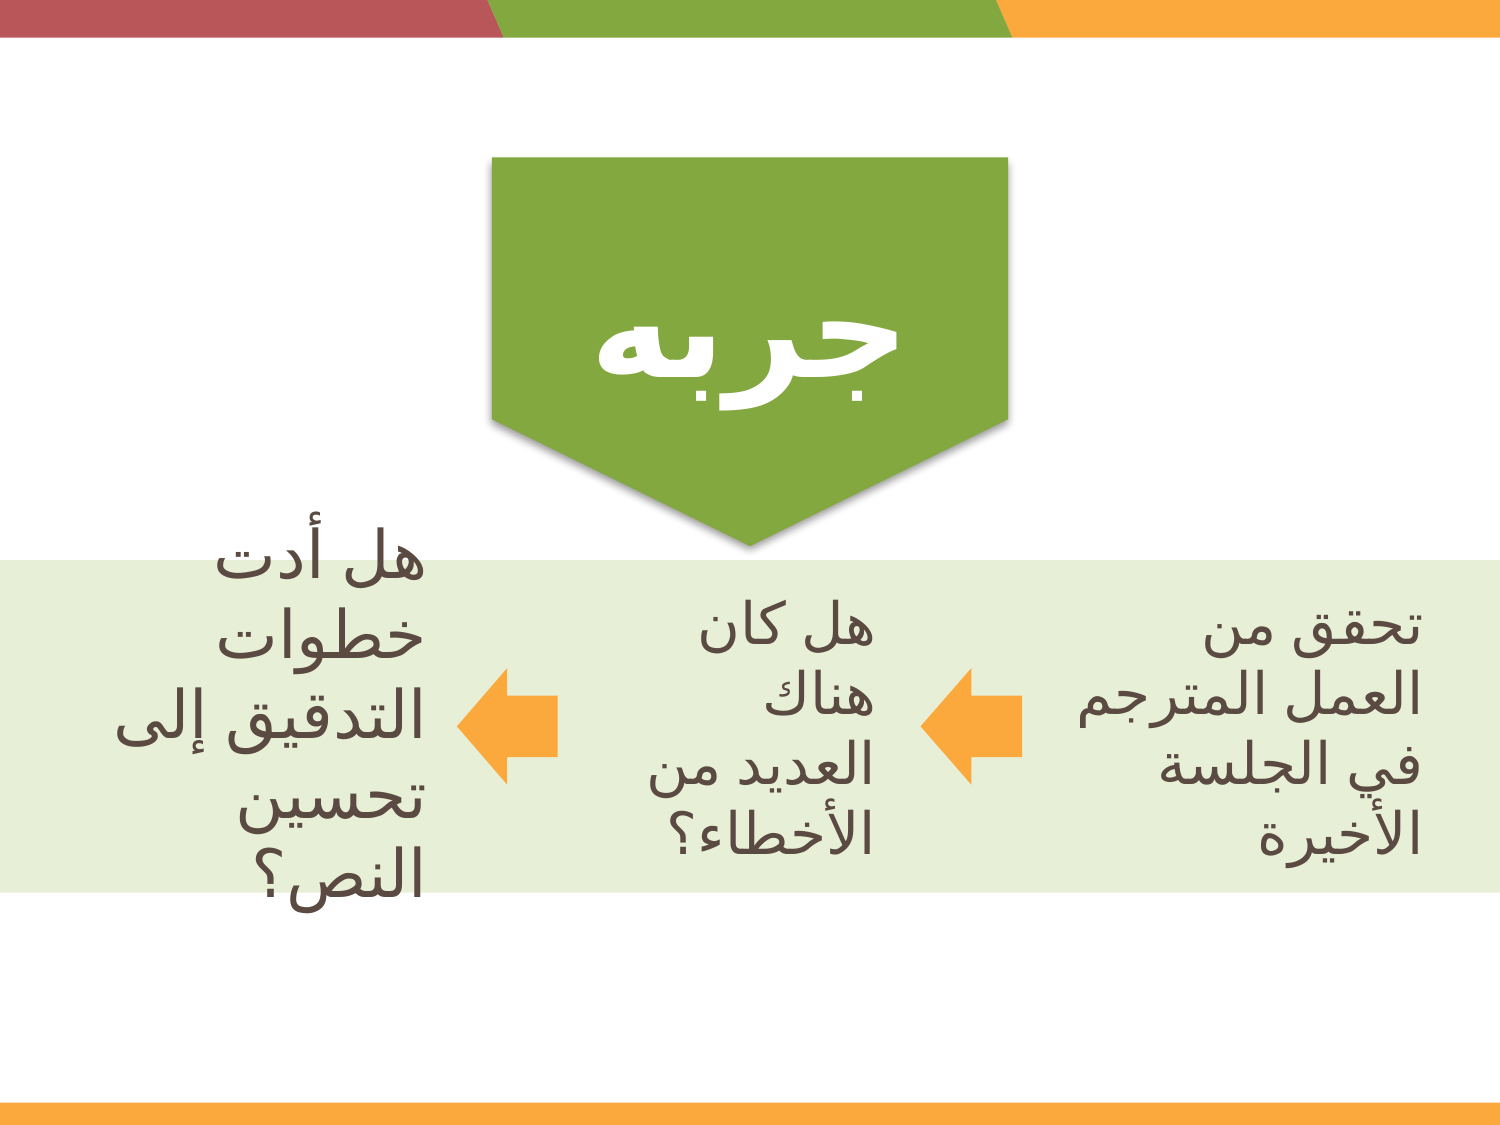

جربه

هل أدت خطوات التدقيق إلى تحسين النص؟
هل كان هناك العديد من الأخطاء؟
تحقق من العمل المترجم في الجلسة الأخيرة